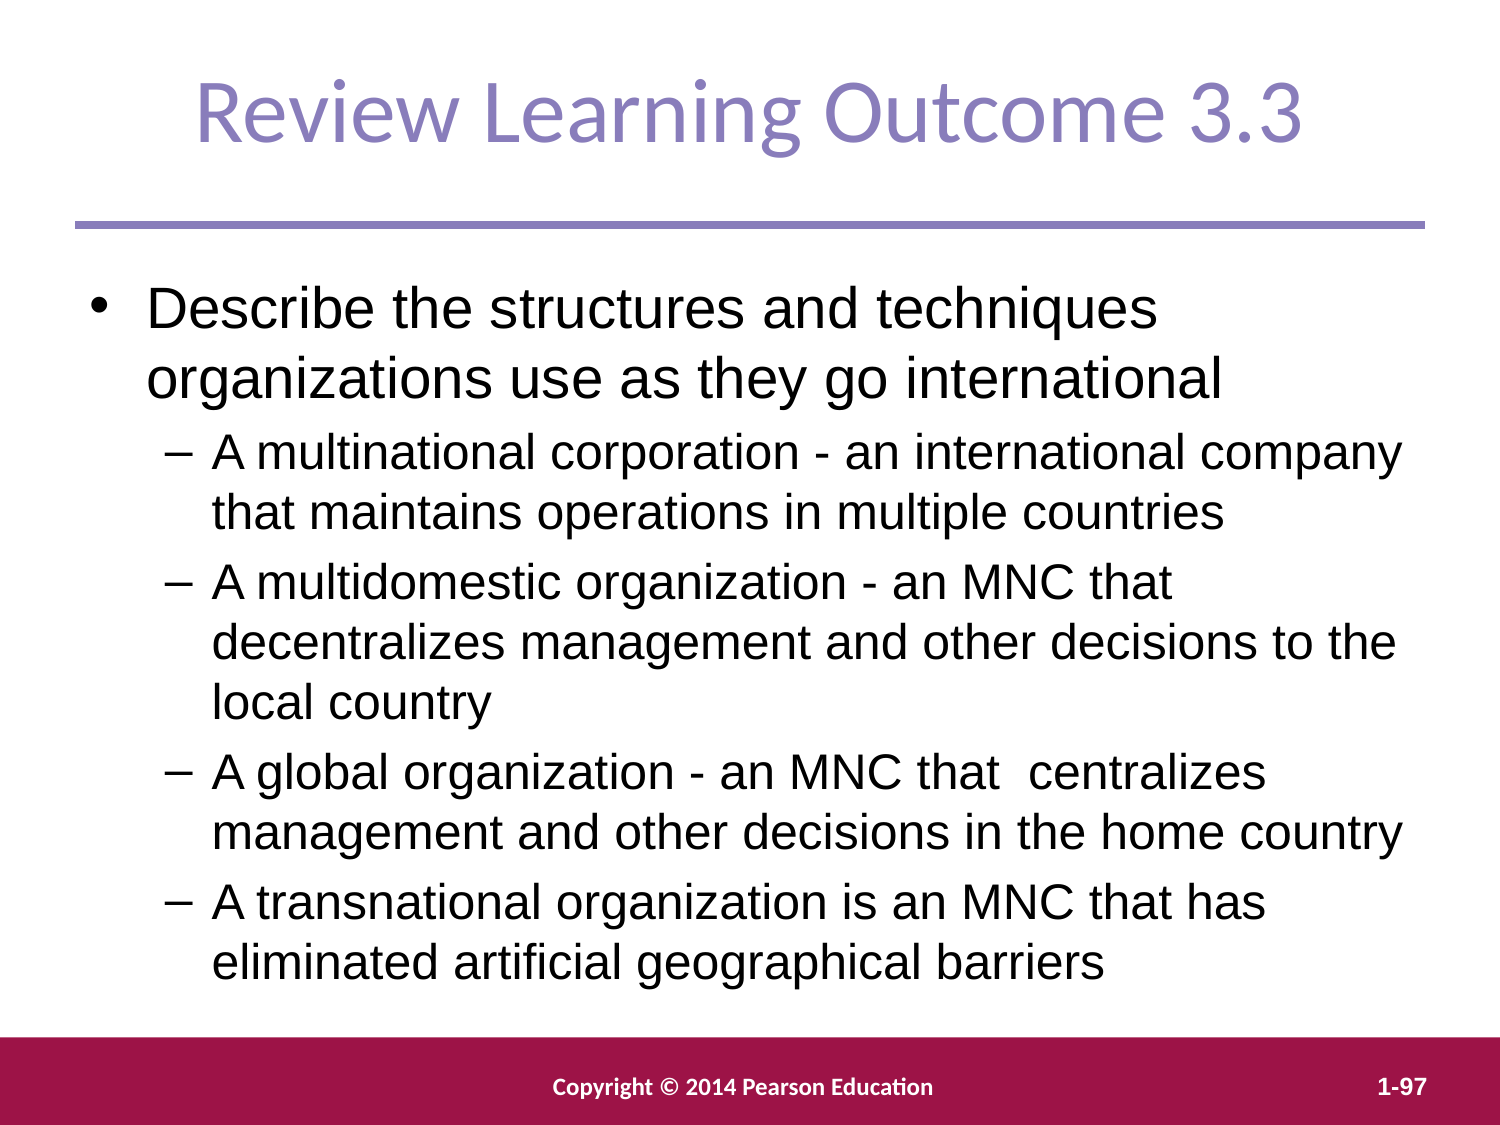

Review Learning Outcome 3.3
Describe the structures and techniques organizations use as they go international
A multinational corporation - an international company that maintains operations in multiple countries
A multidomestic organization - an MNC that decentralizes management and other decisions to the local country
A global organization - an MNC that  centralizes management and other decisions in the home country
A transnational organization is an MNC that has eliminated artificial geographical barriers